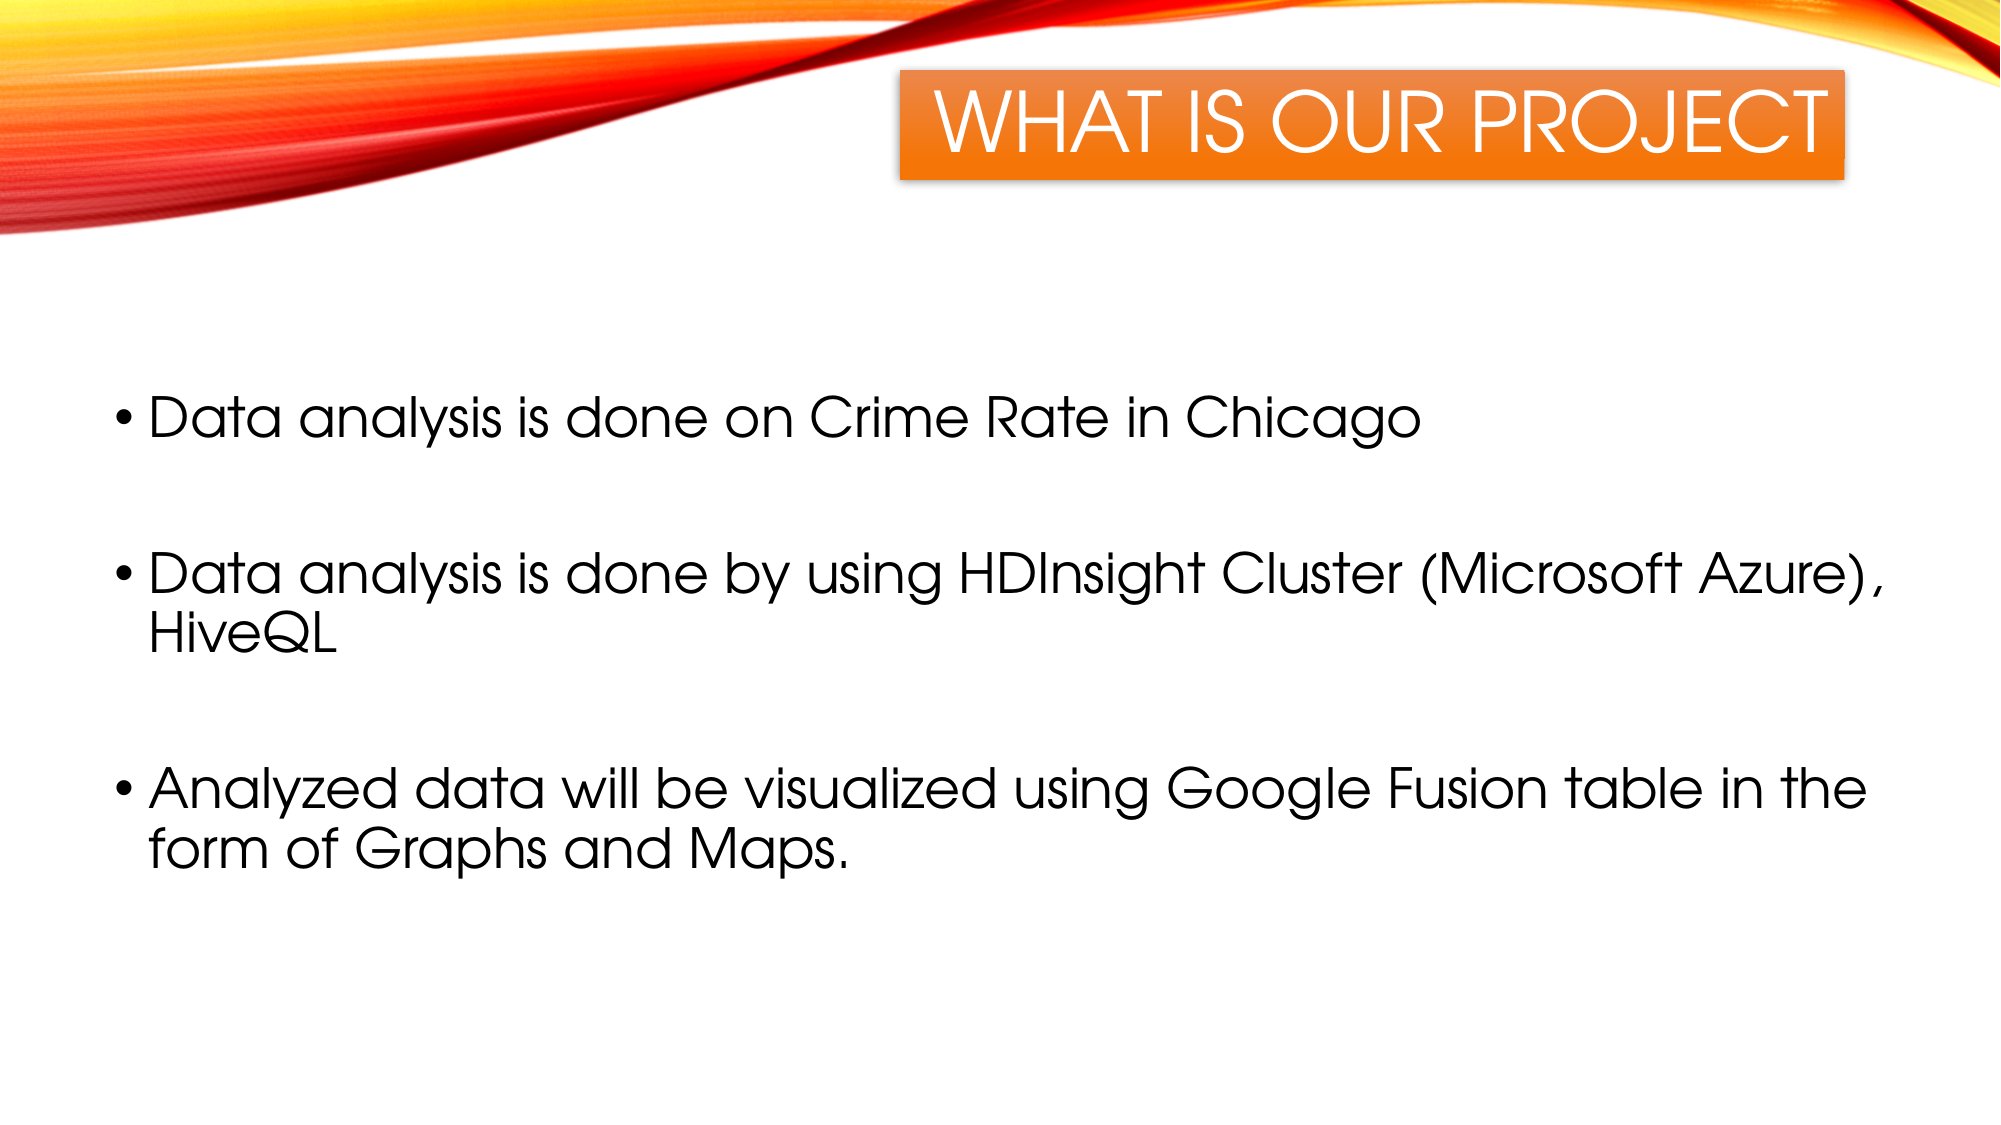

What is our project

Data analysis is done on Crime Rate in Chicago

Data analysis is done by using HDInsight Cluster (Microsoft Azure), HiveQL

Analyzed data will be visualized using Google Fusion table in the form of Graphs and Maps.